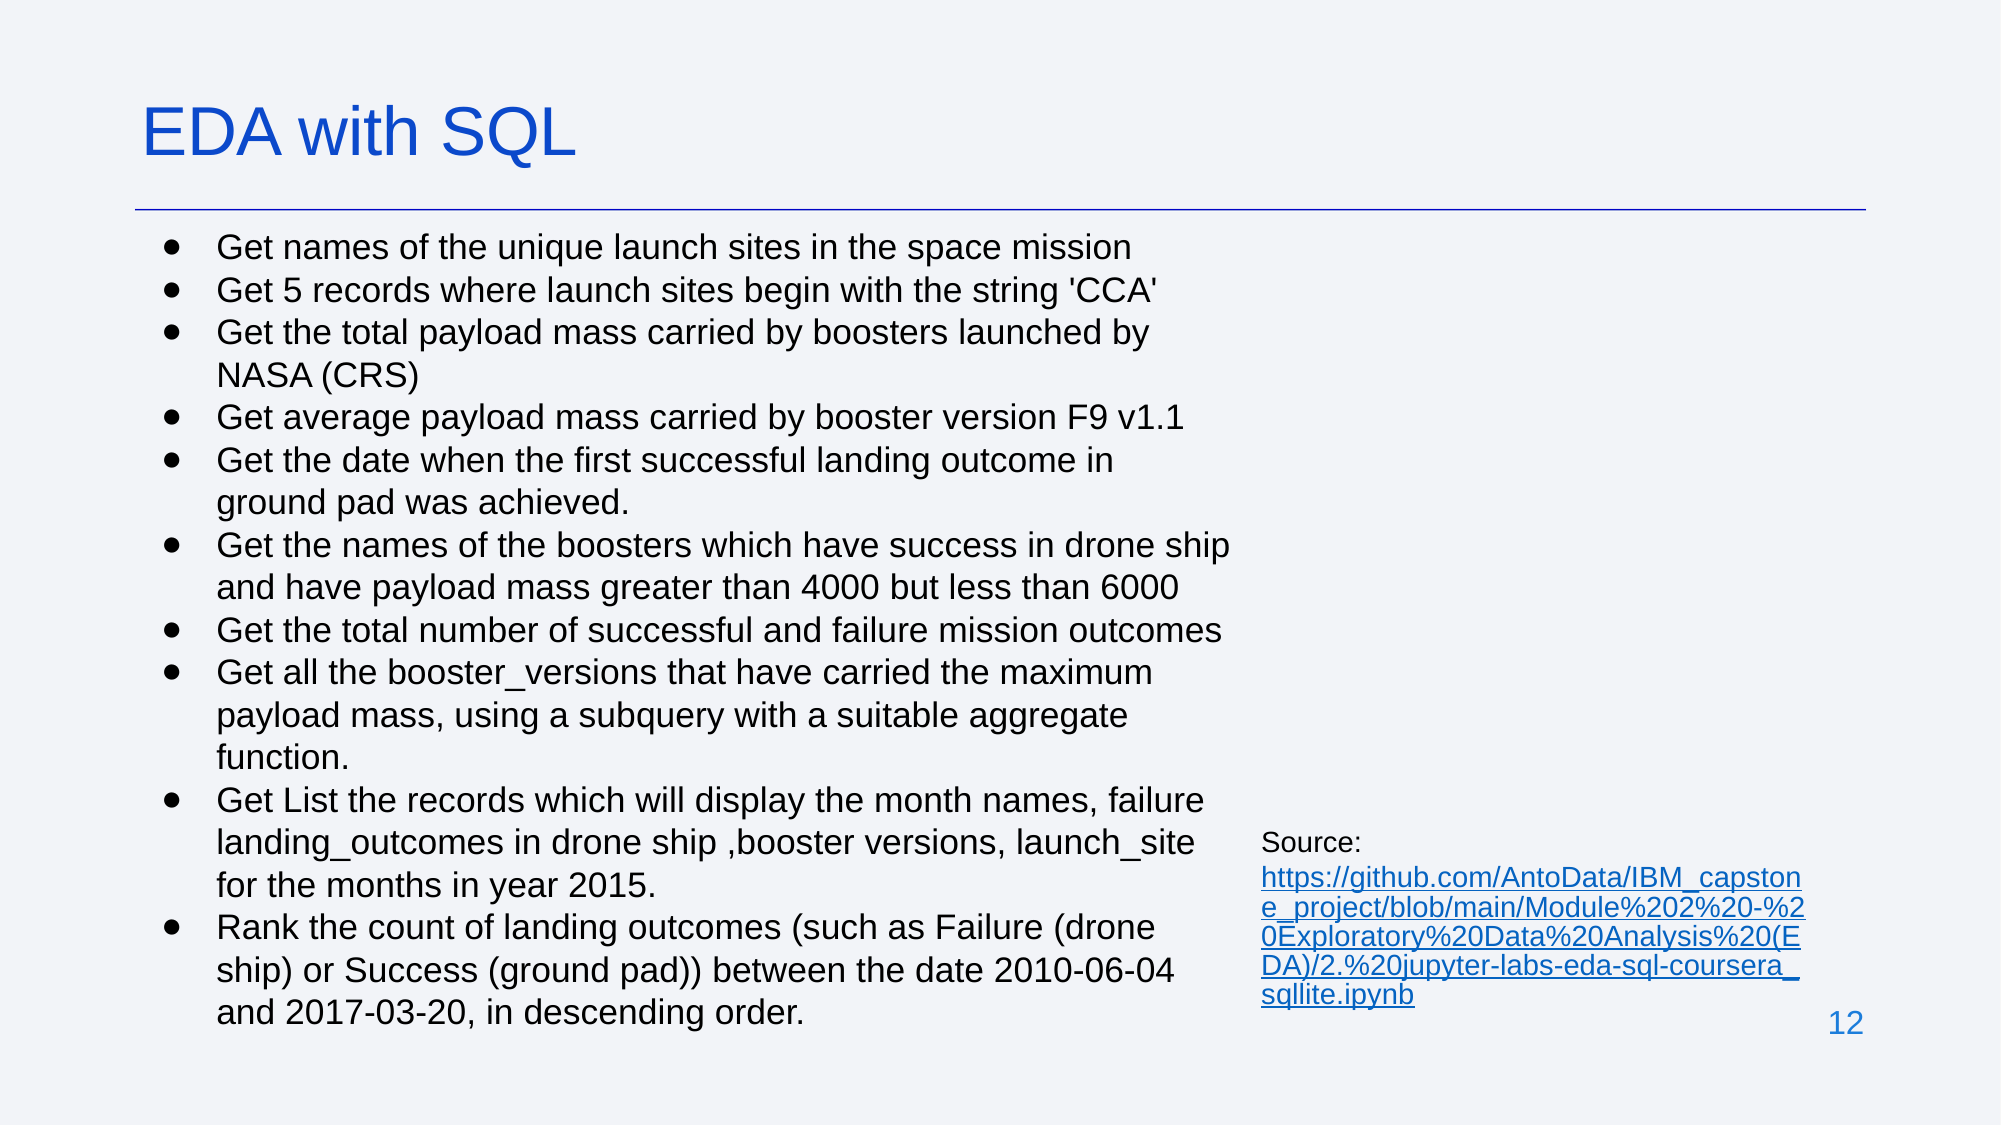

EDA with SQL
Get names of the unique launch sites in the space mission
Get 5 records where launch sites begin with the string 'CCA'
Get the total payload mass carried by boosters launched by NASA (CRS)
Get average payload mass carried by booster version F9 v1.1
Get the date when the first successful landing outcome in ground pad was achieved.
Get the names of the boosters which have success in drone ship and have payload mass greater than 4000 but less than 6000
Get the total number of successful and failure mission outcomes
Get all the booster_versions that have carried the maximum payload mass, using a subquery with a suitable aggregate function.
Get List the records which will display the month names, failure landing_outcomes in drone ship ,booster versions, launch_site for the months in year 2015.
Rank the count of landing outcomes (such as Failure (drone ship) or Success (ground pad)) between the date 2010-06-04 and 2017-03-20, in descending order.
Source: https://github.com/AntoData/IBM_capstone_project/blob/main/Module%202%20-%20Exploratory%20Data%20Analysis%20(EDA)/2.%20jupyter-labs-eda-sql-coursera_sqllite.ipynb

12